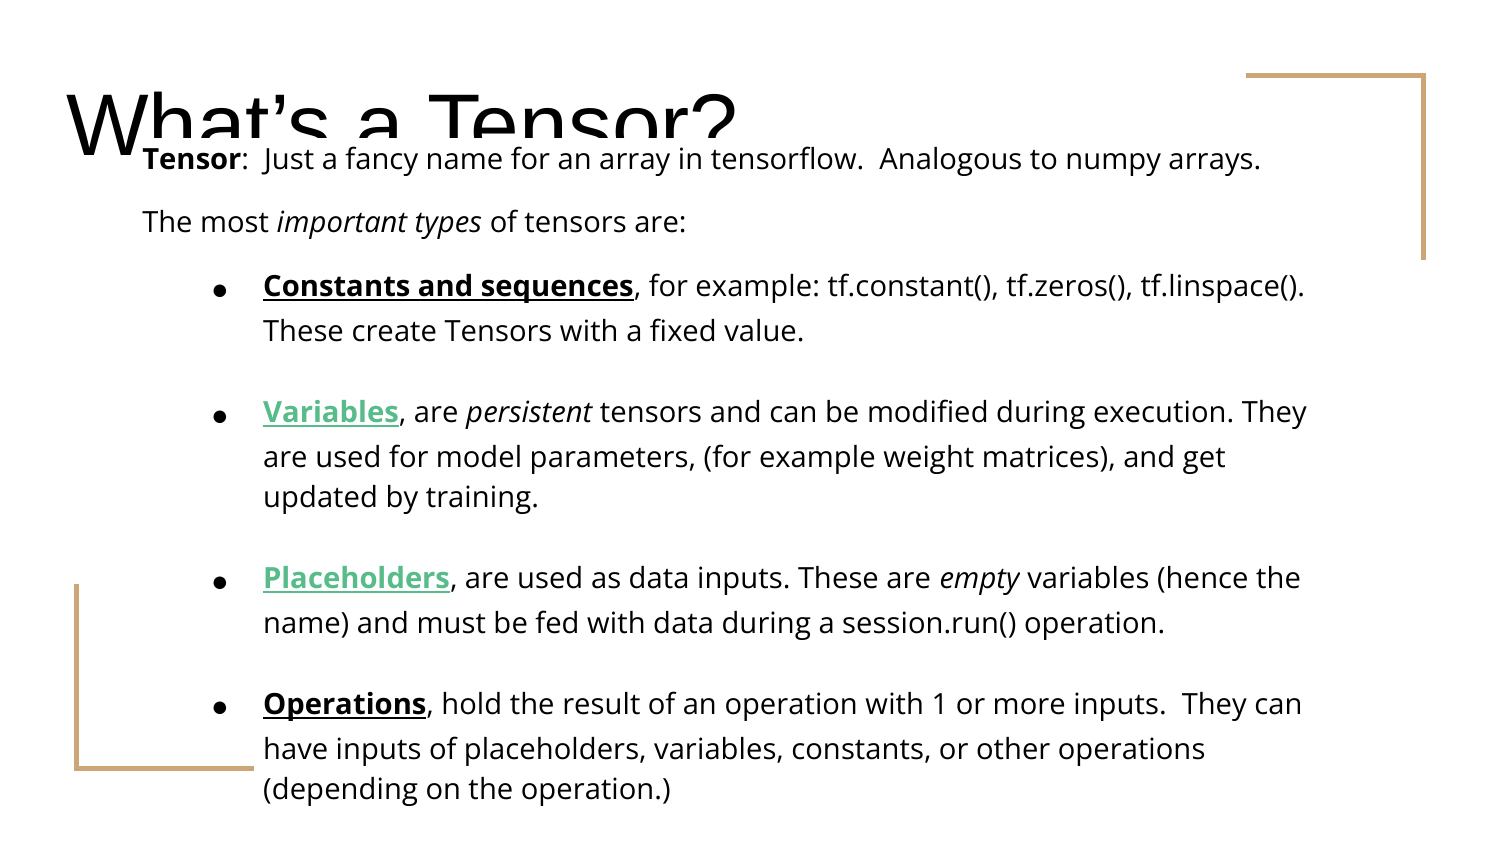

# What’s a Tensor?
Tensor:  Just a fancy name for an array in tensorflow.  Analogous to numpy arrays.
The most important types of tensors are:
Constants and sequences, for example: tf.constant(), tf.zeros(), tf.linspace(). These create Tensors with a fixed value.
Variables, are persistent tensors and can be modified during execution. They are used for model parameters, (for example weight matrices), and get updated by training.
Placeholders, are used as data inputs. These are empty variables (hence the name) and must be fed with data during a session.run() operation.
Operations, hold the result of an operation with 1 or more inputs.  They can have inputs of placeholders, variables, constants, or other operations (depending on the operation.)